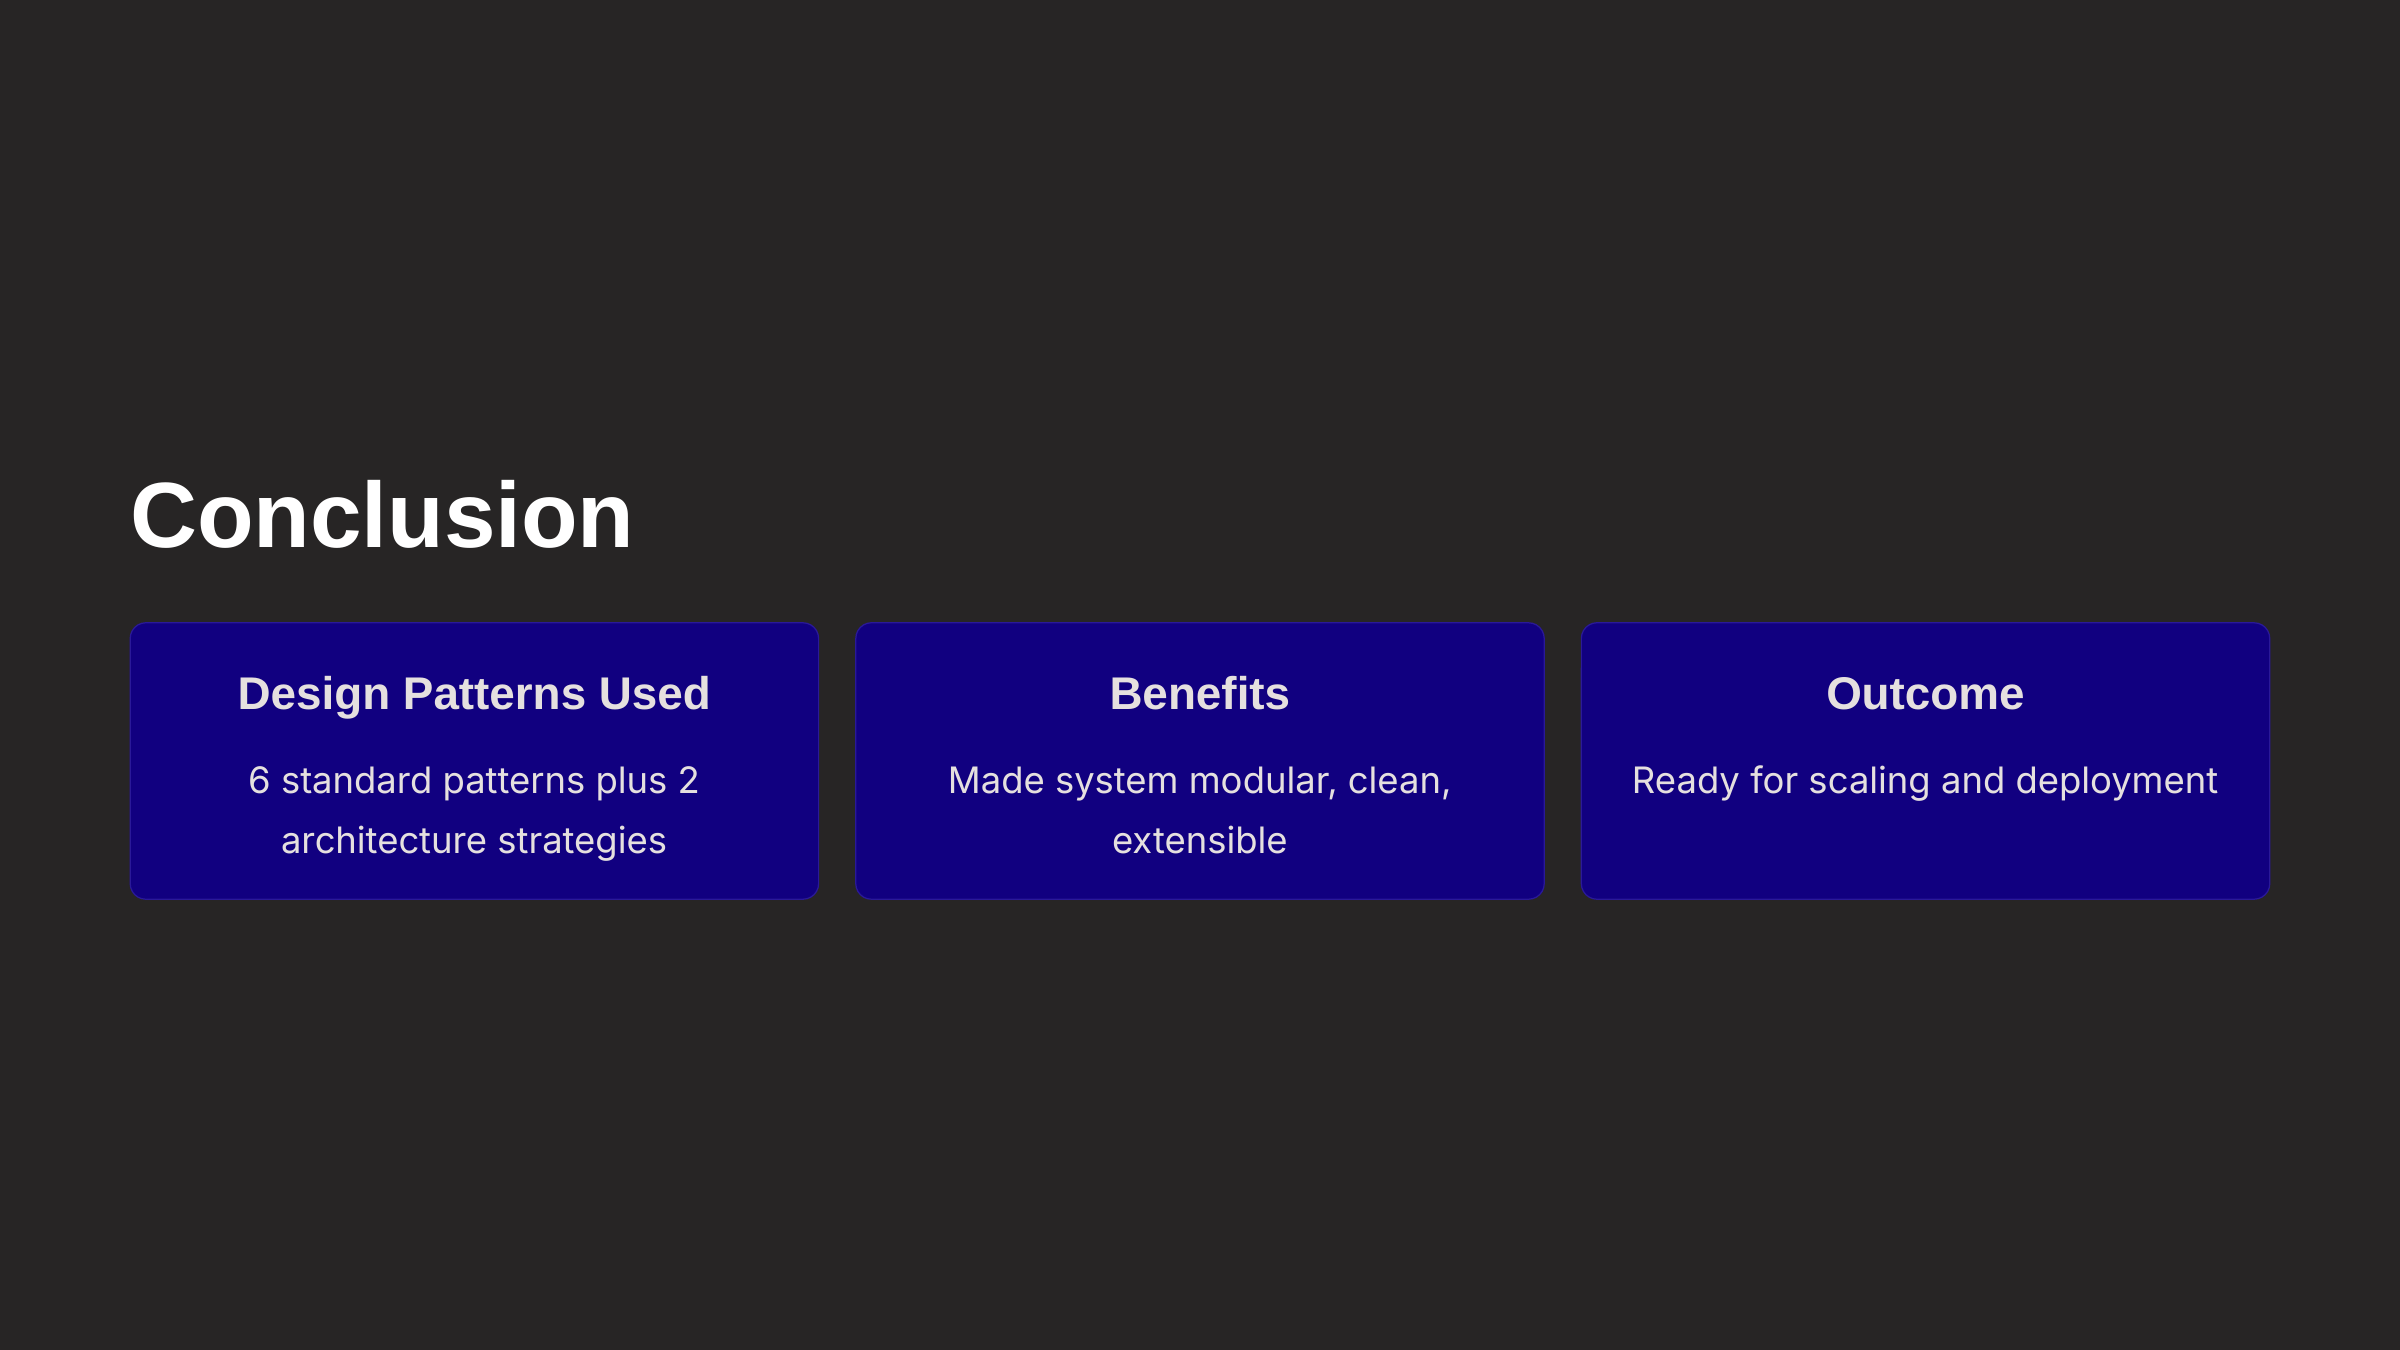

Conclusion

Design Patterns Used
Benefits
Outcome
6 standard patterns plus 2 architecture strategies
Made system modular, clean, extensible
Ready for scaling and deployment